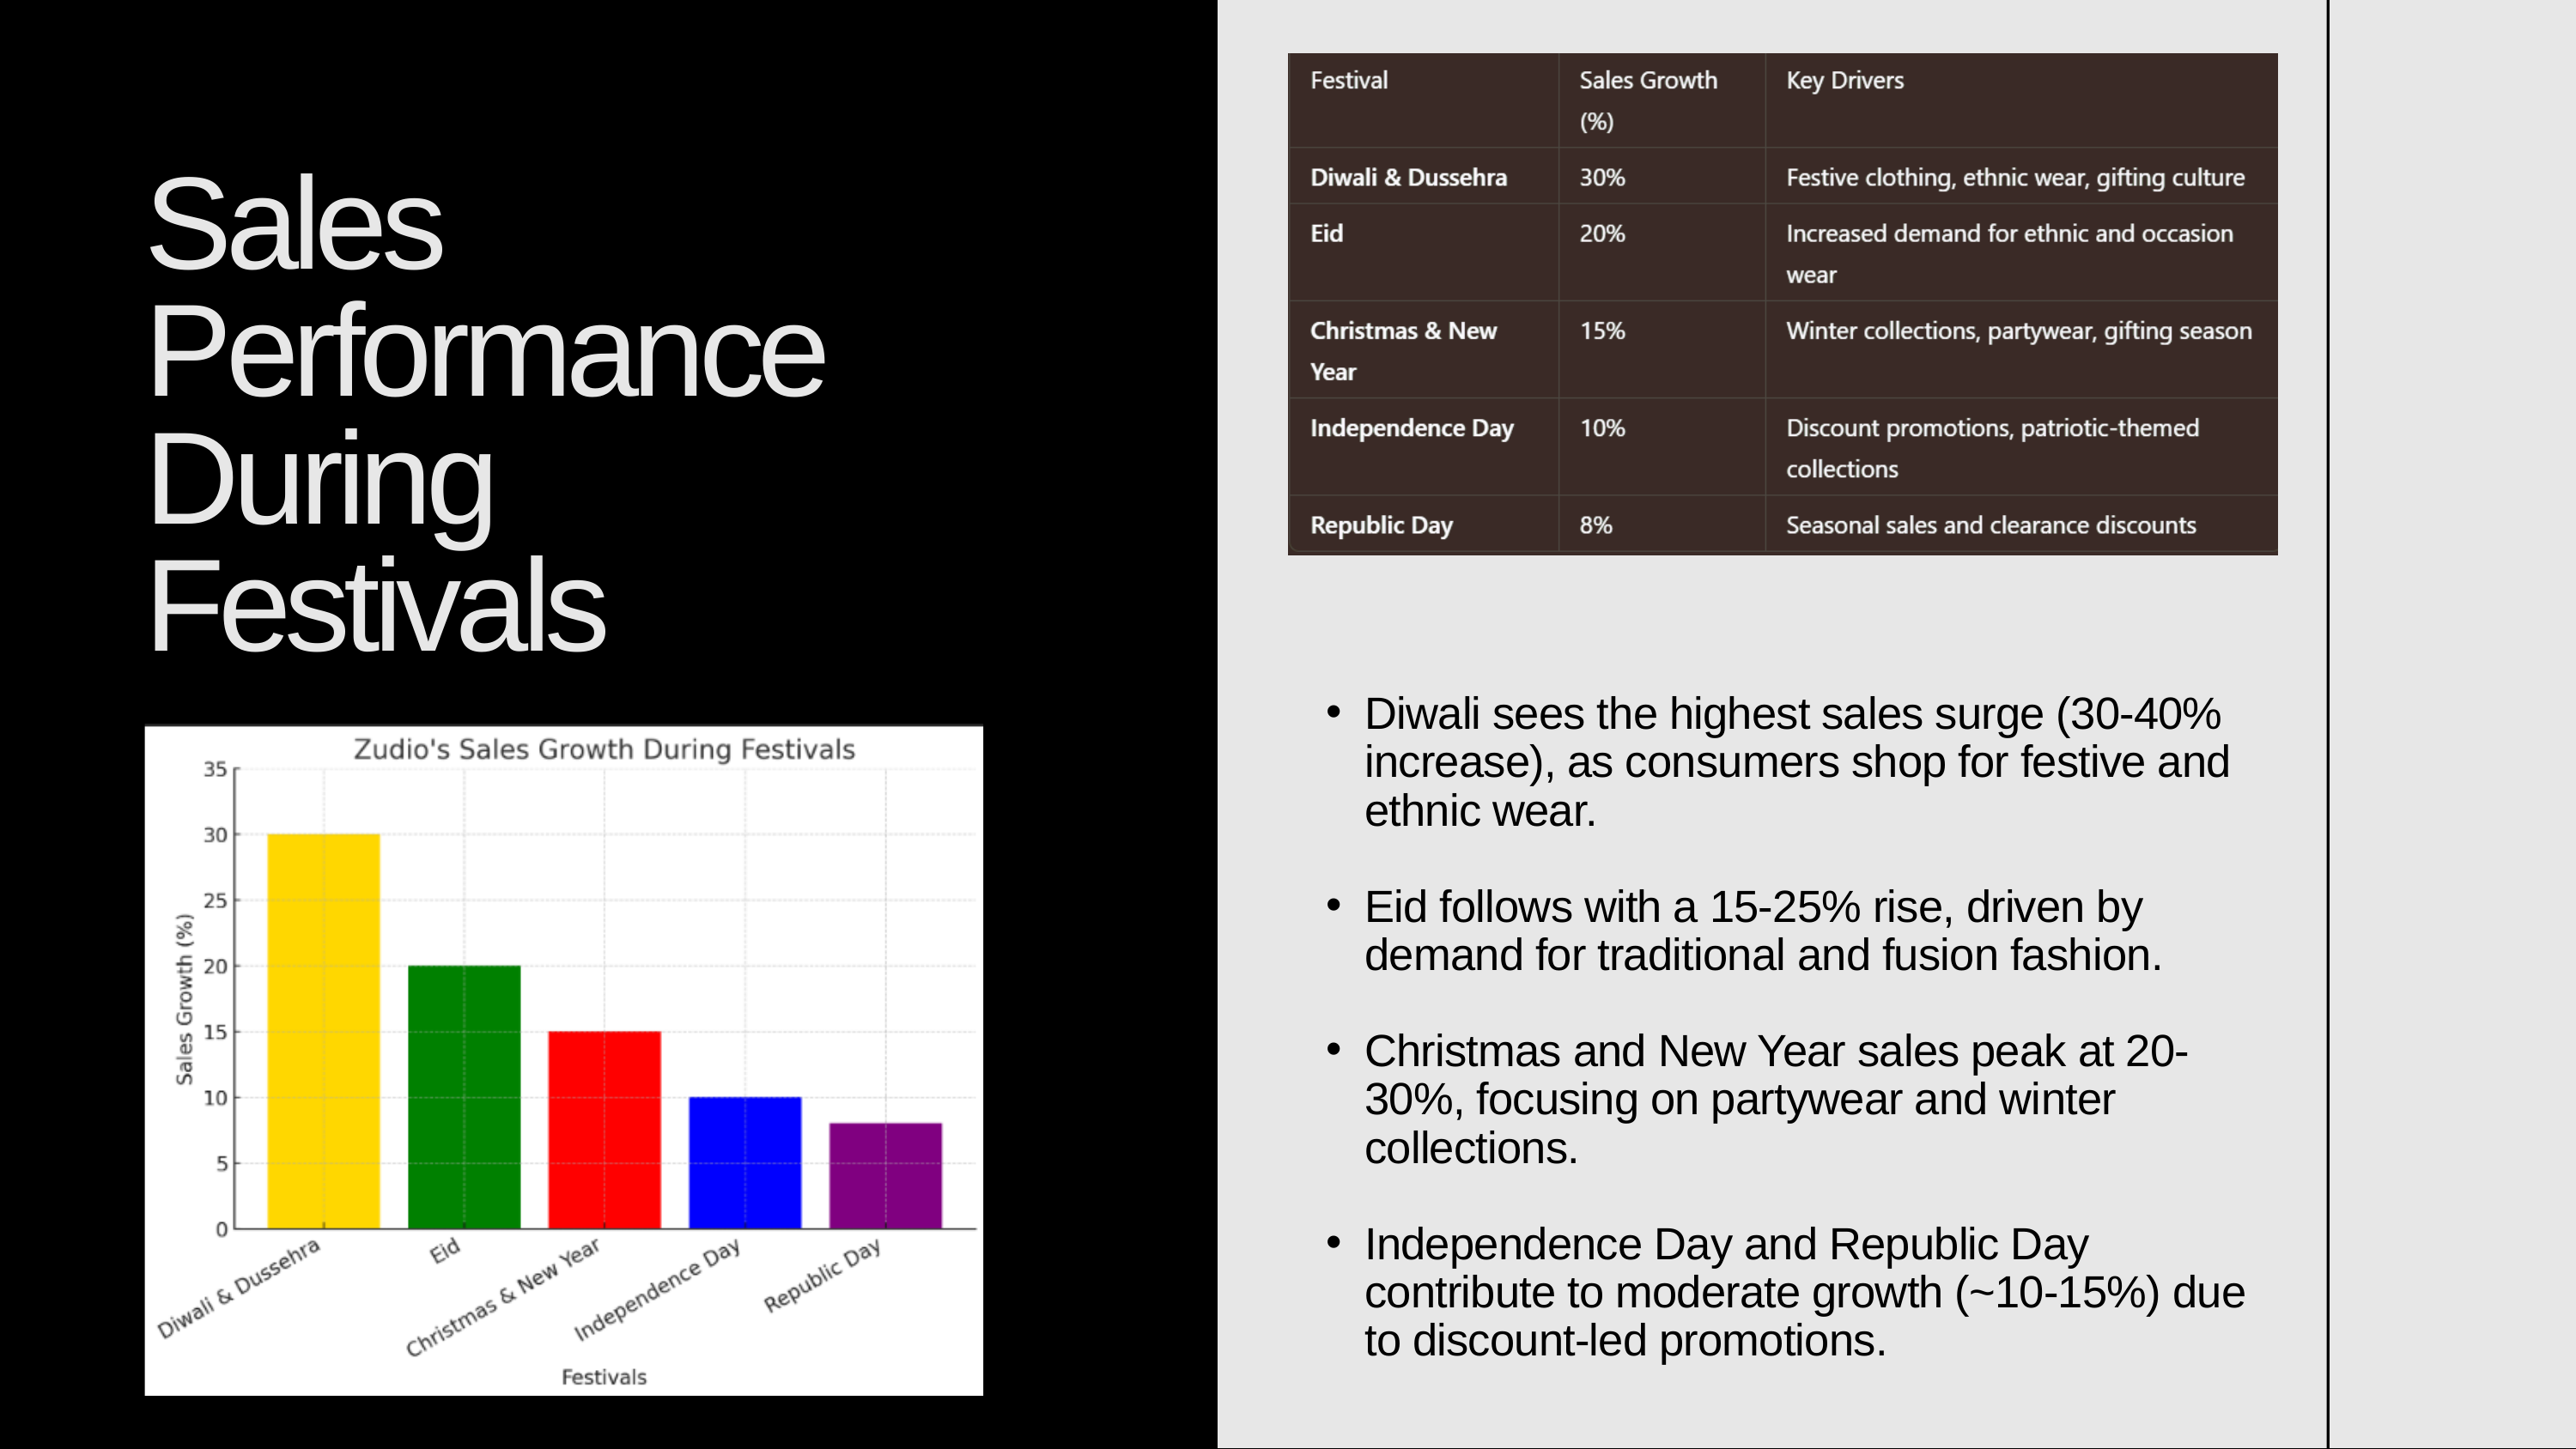

Sales Performance During Festivals
Diwali sees the highest sales surge (30-40% increase), as consumers shop for festive and ethnic wear.

Eid follows with a 15-25% rise, driven by demand for traditional and fusion fashion.

Christmas and New Year sales peak at 20-30%, focusing on partywear and winter collections.

Independence Day and Republic Day contribute to moderate growth (~10-15%) due to discount-led promotions.